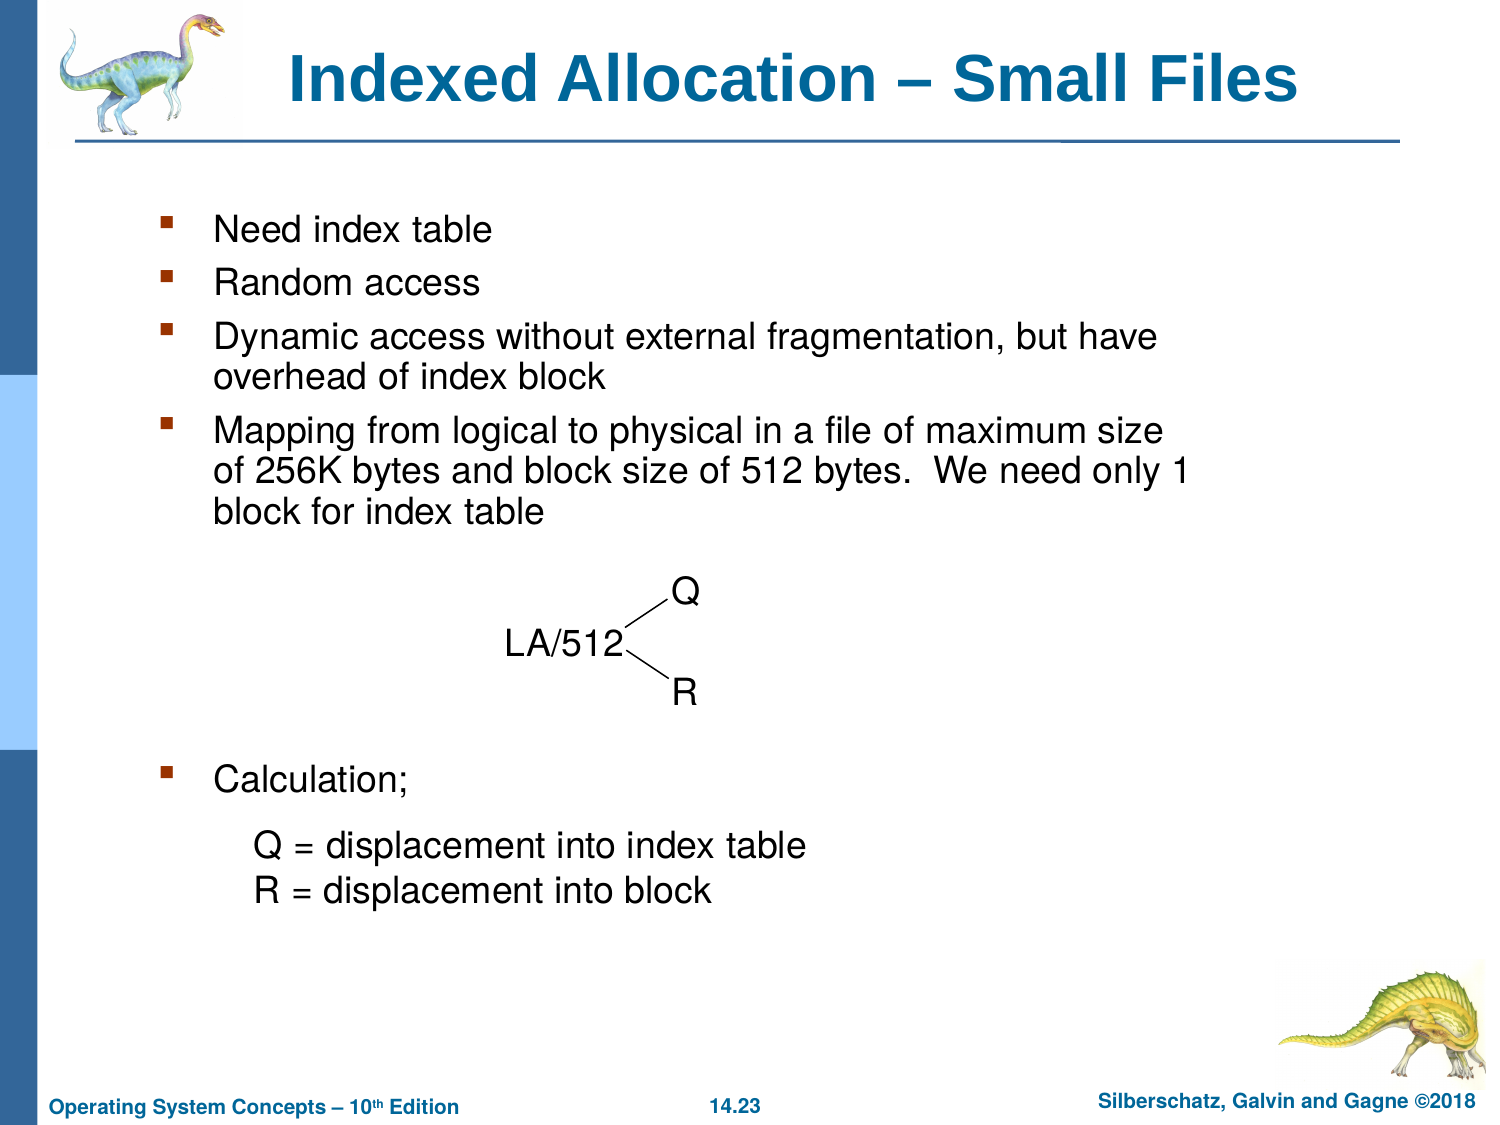

# Indexed Allocation – Small Files
Need index table
Random access
Dynamic access without external fragmentation, but have overhead of index block
Mapping from logical to physical in a file of maximum size of 256K bytes and block size of 512 bytes.  We need only 1 block for index table

Calculation;

Q

LA/512

R
Q = displacement into index table
R = displacement into block